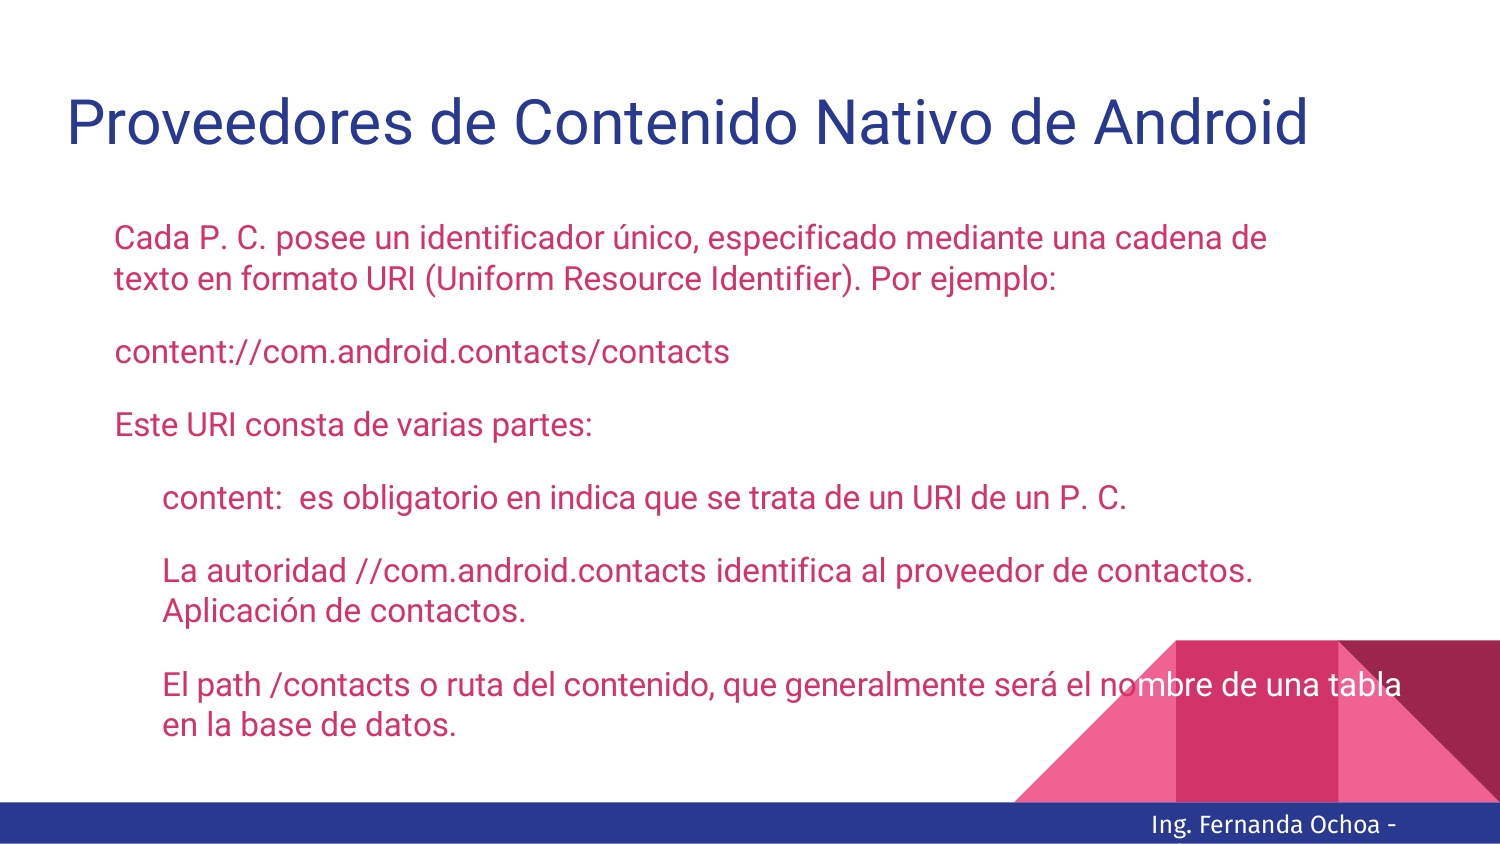

# Proveedores de Contenido Nativo de Android
Cada P. C. posee un identificador único, especificado mediante una cadena de texto en formato URI (Uniform Resource Identifier). Por ejemplo:
content://com.android.contacts/contacts
Este URI consta de varias partes:
content:  es obligatorio en indica que se trata de un URI de un P. C.
La autoridad //com.android.contacts identifica al proveedor de contactos. Aplicación de contactos.
El path /contacts o ruta del contenido, que generalmente será el nombre de una tabla en la base de datos.

Ing. Fernanda Ochoa - @imonsh